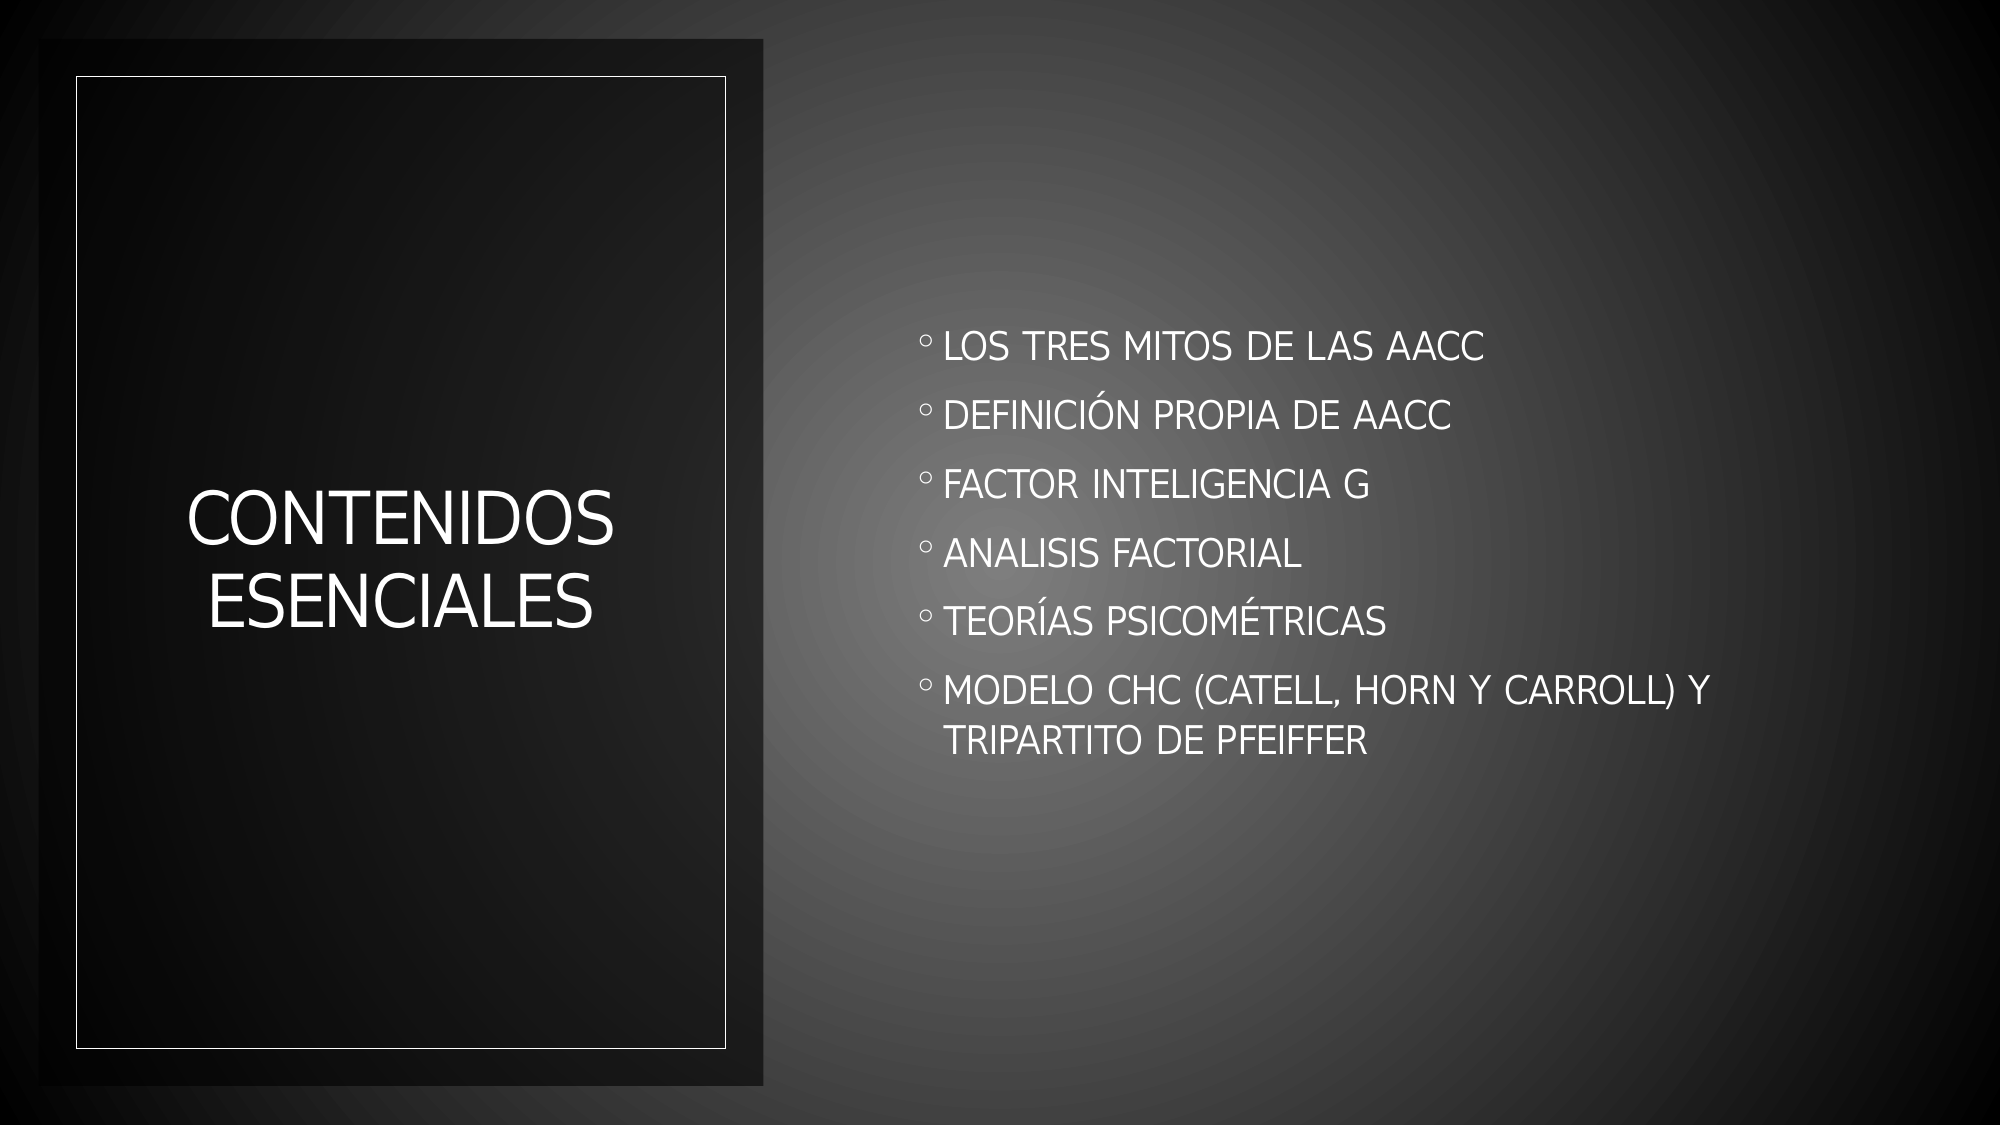

LOS TRES MITOS DE LAS AACC
DEFINICIÓN PROPIA DE AACC
FACTOR INTELIGENCIA G
ANALISIS FACTORIAL
TEORÍAS PSICOMÉTRICAS
MODELO CHC (CATELL, HORN Y CARROLL) Y TRIPARTITO DE PFEIFFER
# CONTENIDOS ESENCIALES